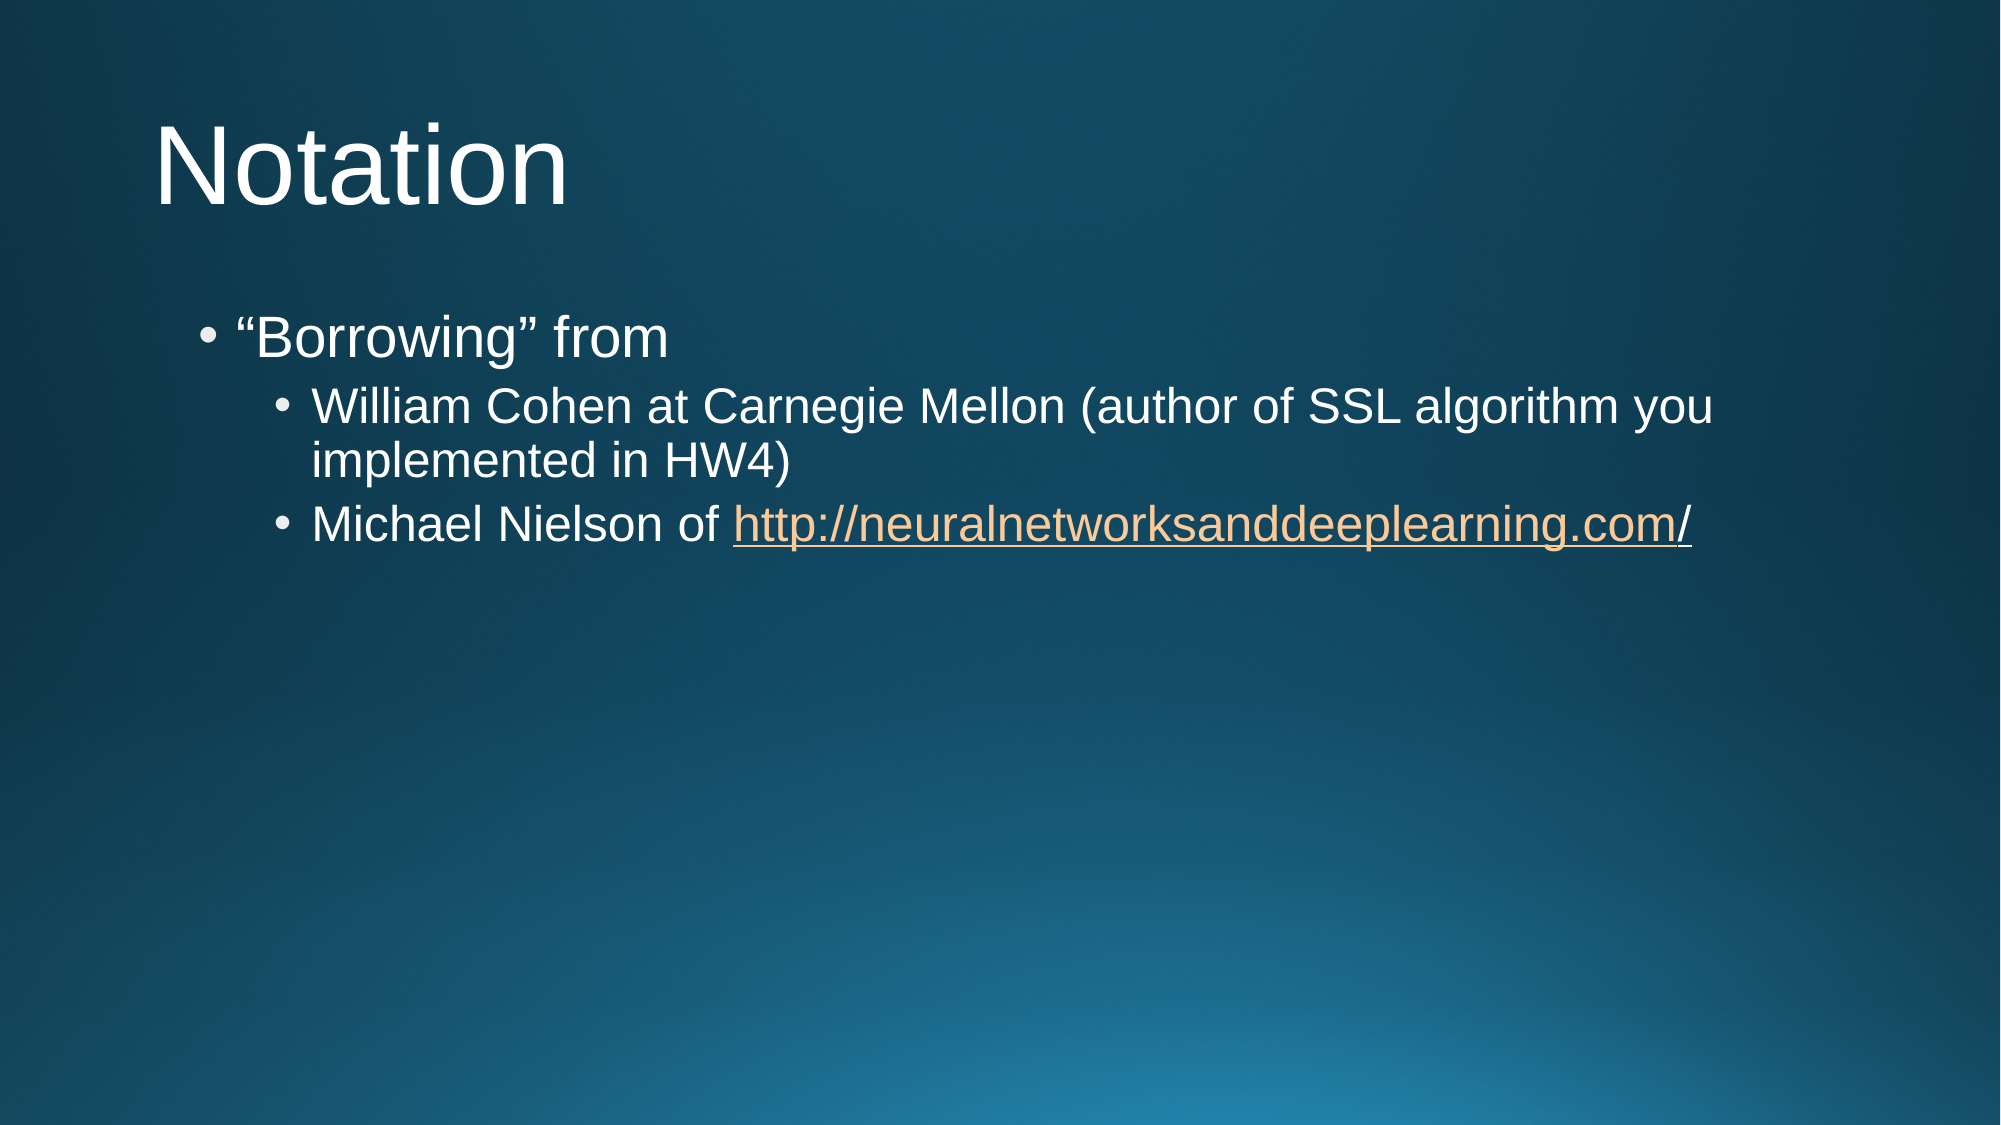

# Notation
“Borrowing” from
William Cohen at Carnegie Mellon (author of SSL algorithm you implemented in HW4)
Michael Nielson of http://neuralnetworksanddeeplearning.com/